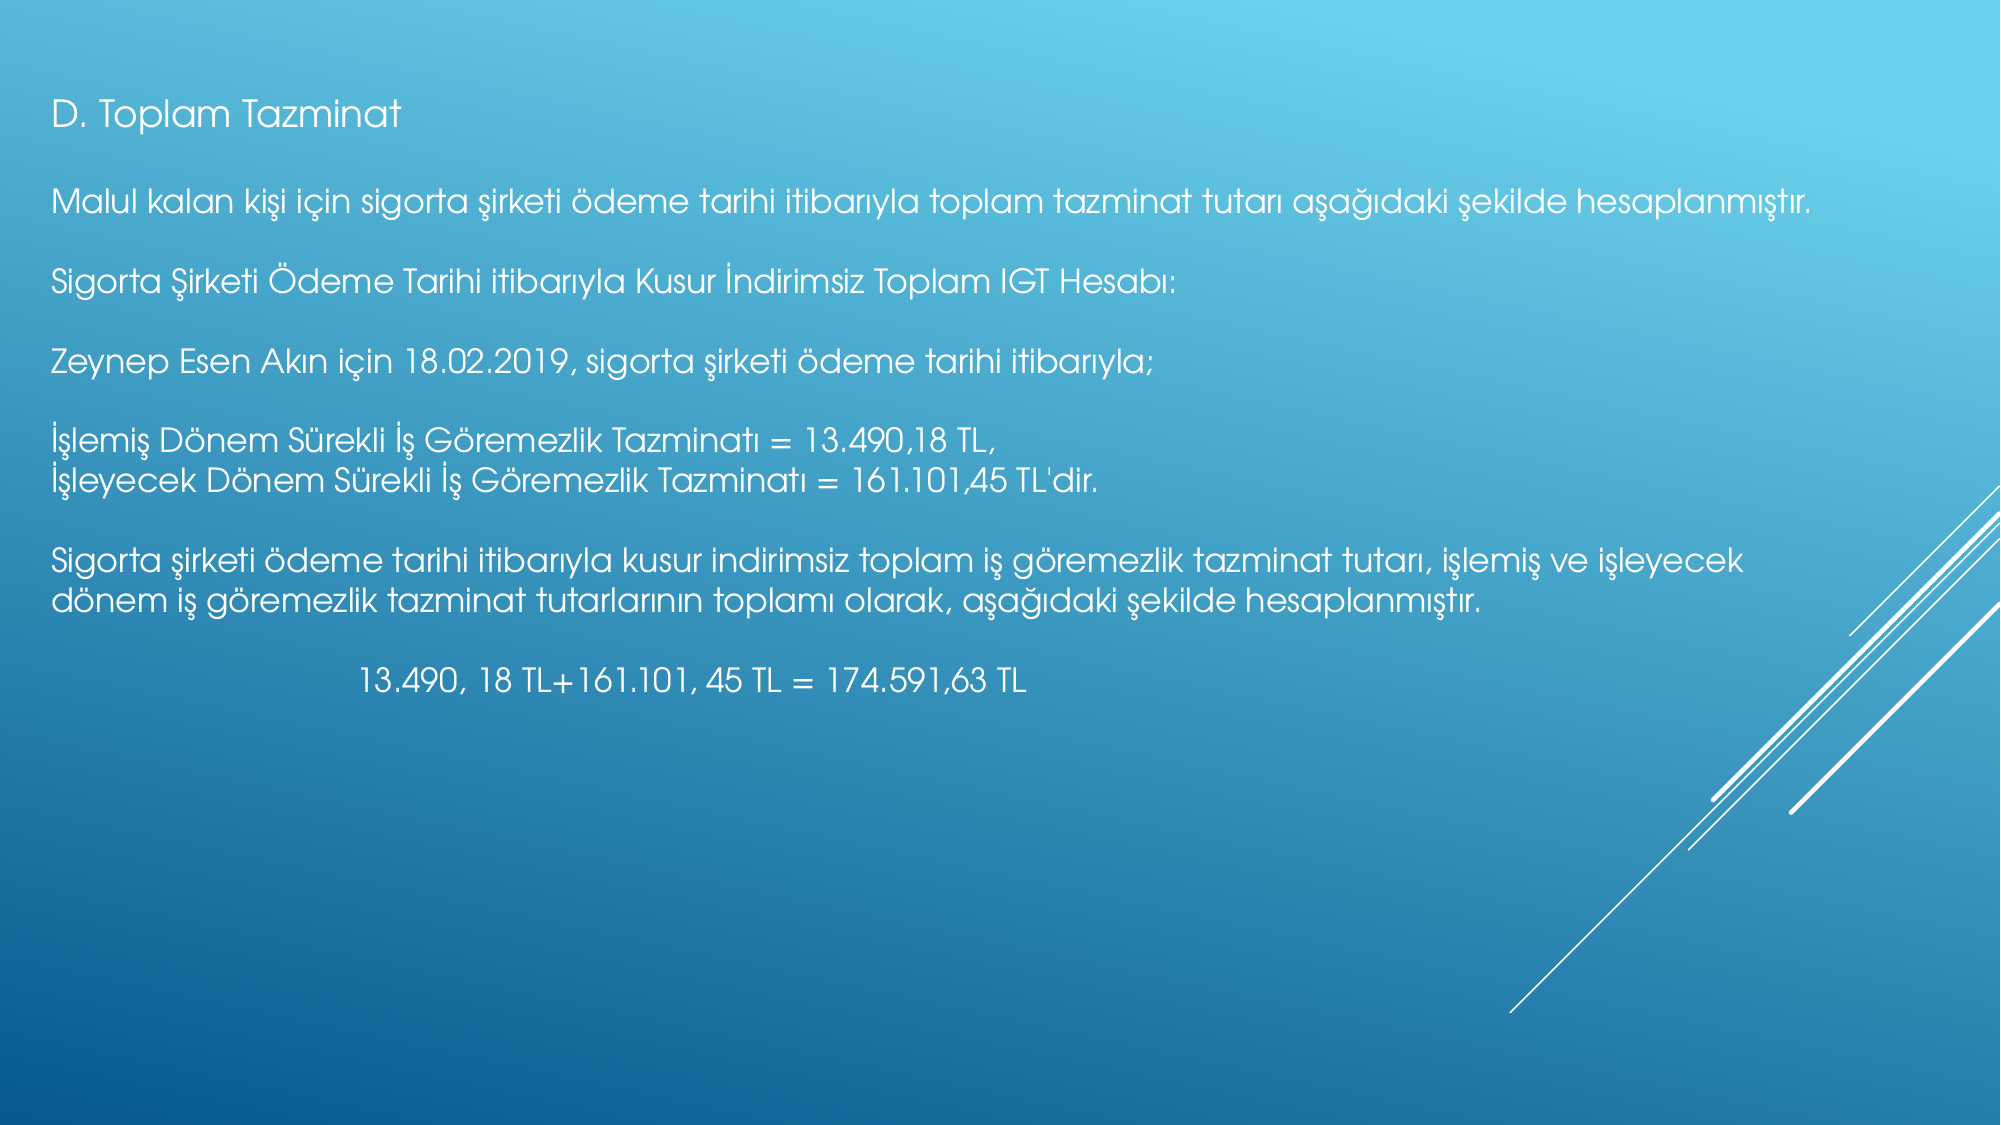

D. Toplam Tazminat

Malul kalan kişi için sigorta şirketi ödeme tarihi itibarıyla toplam tazminat tutarı aşağıdaki şekilde hesaplanmıştır.

Sigorta Şirketi Ödeme Tarihi itibarıyla Kusur İndirimsiz Toplam IGT Hesabı:

Zeynep Esen Akın için 18.02.2019, sigorta şirketi ödeme tarihi itibarıyla;

İşlemiş Dönem Sürekli İş Göremezlik Tazminatı = 13.490,18 TL,
İşleyecek Dönem Sürekli İş Göremezlik Tazminatı = 161.101,45 TL'dir.

Sigorta şirketi ödeme tarihi itibarıyla kusur indirimsiz toplam iş göremezlik tazminat tutarı, işlemiş ve işleyecek dönem iş göremezlik tazminat tutarlarının toplamı olarak, aşağıdaki şekilde hesaplanmıştır.

                                 13.490, 18 TL+161.101, 45 TL = 174.591,63 TL